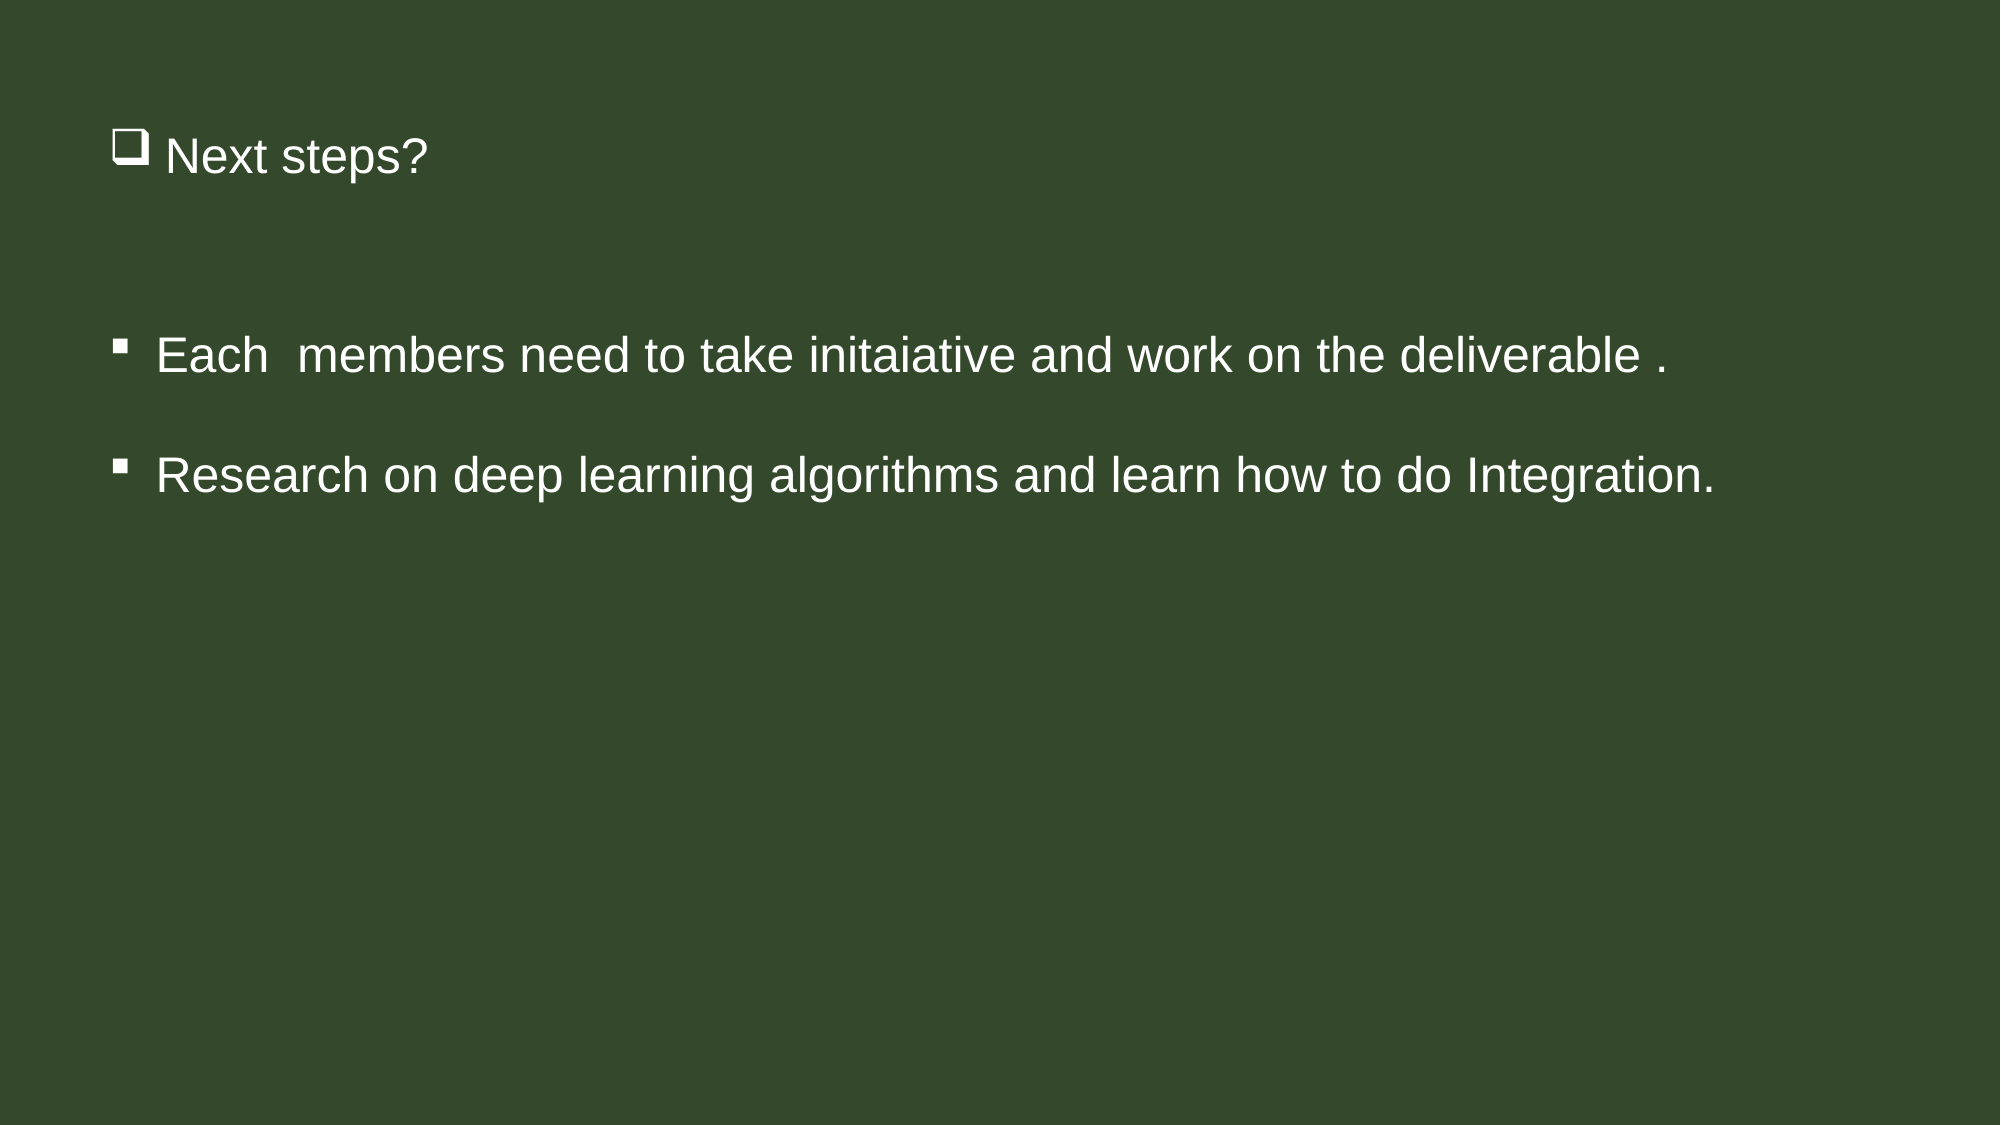

Next steps?
Each  members need to take initaiative and work on the deliverable .
Research on deep learning algorithms and learn how to do Integration.